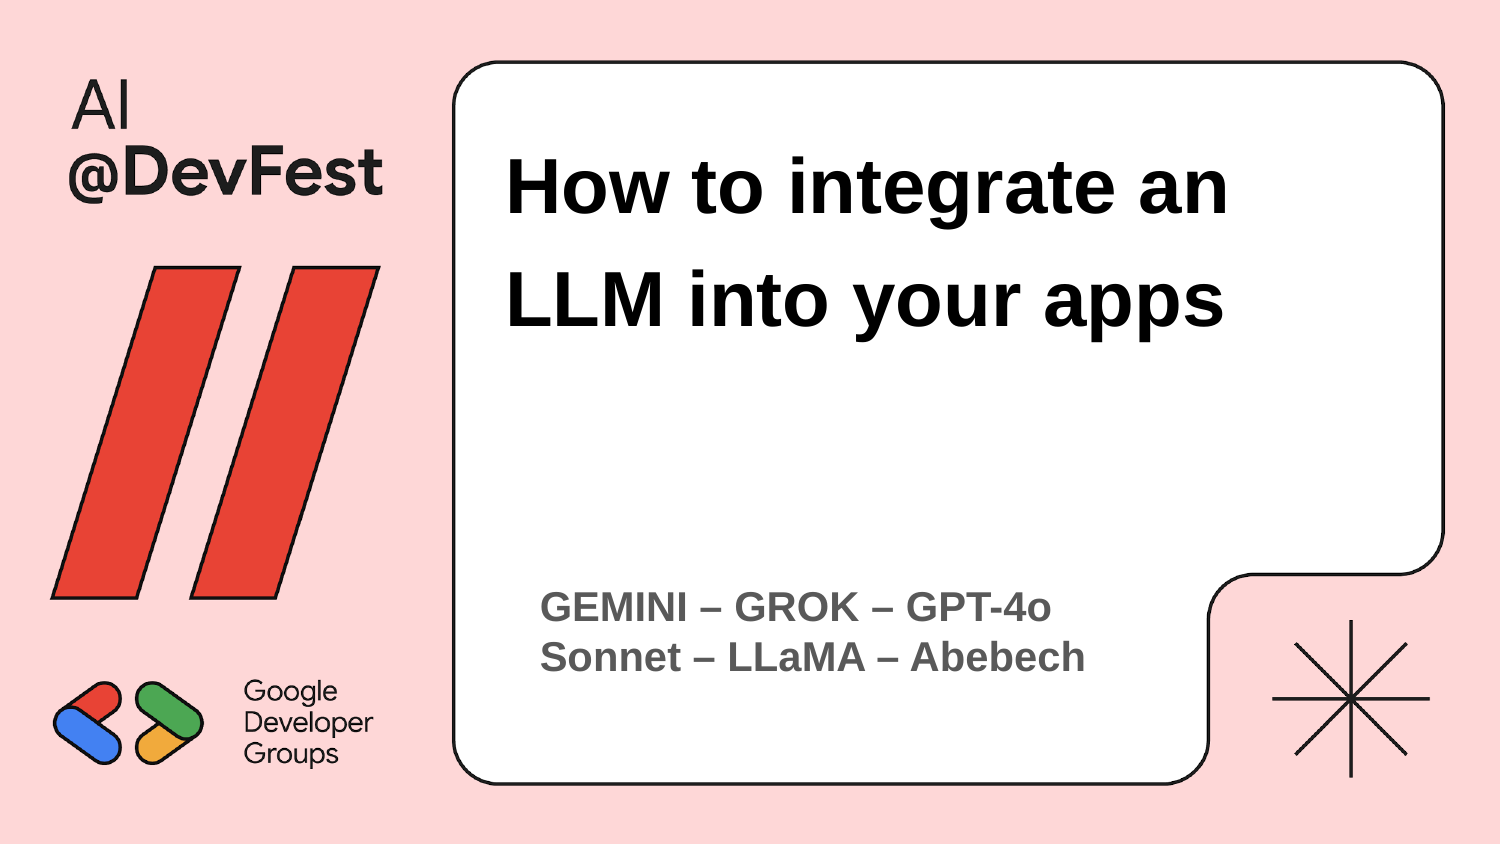

# How to integrate an LLM into your apps

GEMINI – GROK – GPT-4o
Sonnet – LLaMA – Abebech